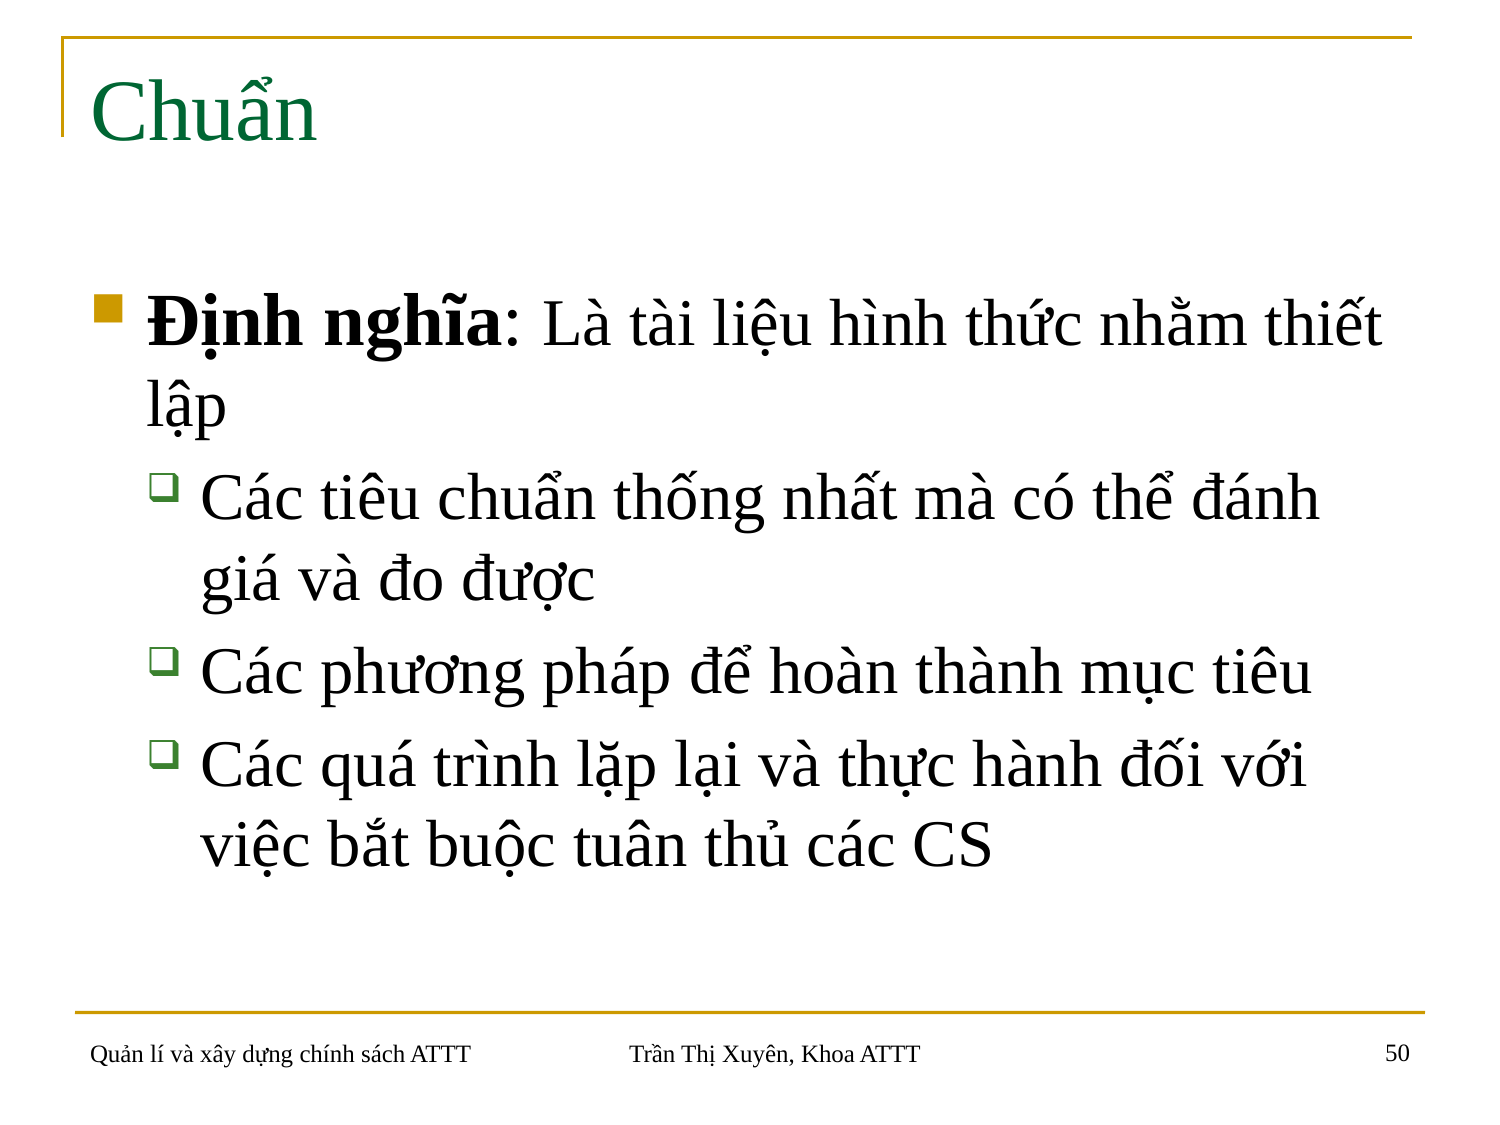

# Chuẩn
Định nghĩa: Là tài liệu hình thức nhằm thiết lập
Các tiêu chuẩn thống nhất mà có thể đánh giá và đo được
Các phương pháp để hoàn thành mục tiêu
Các quá trình lặp lại và thực hành đối với việc bắt buộc tuân thủ các CS
50
Quản lí và xây dựng chính sách ATTT
Trần Thị Xuyên, Khoa ATTT